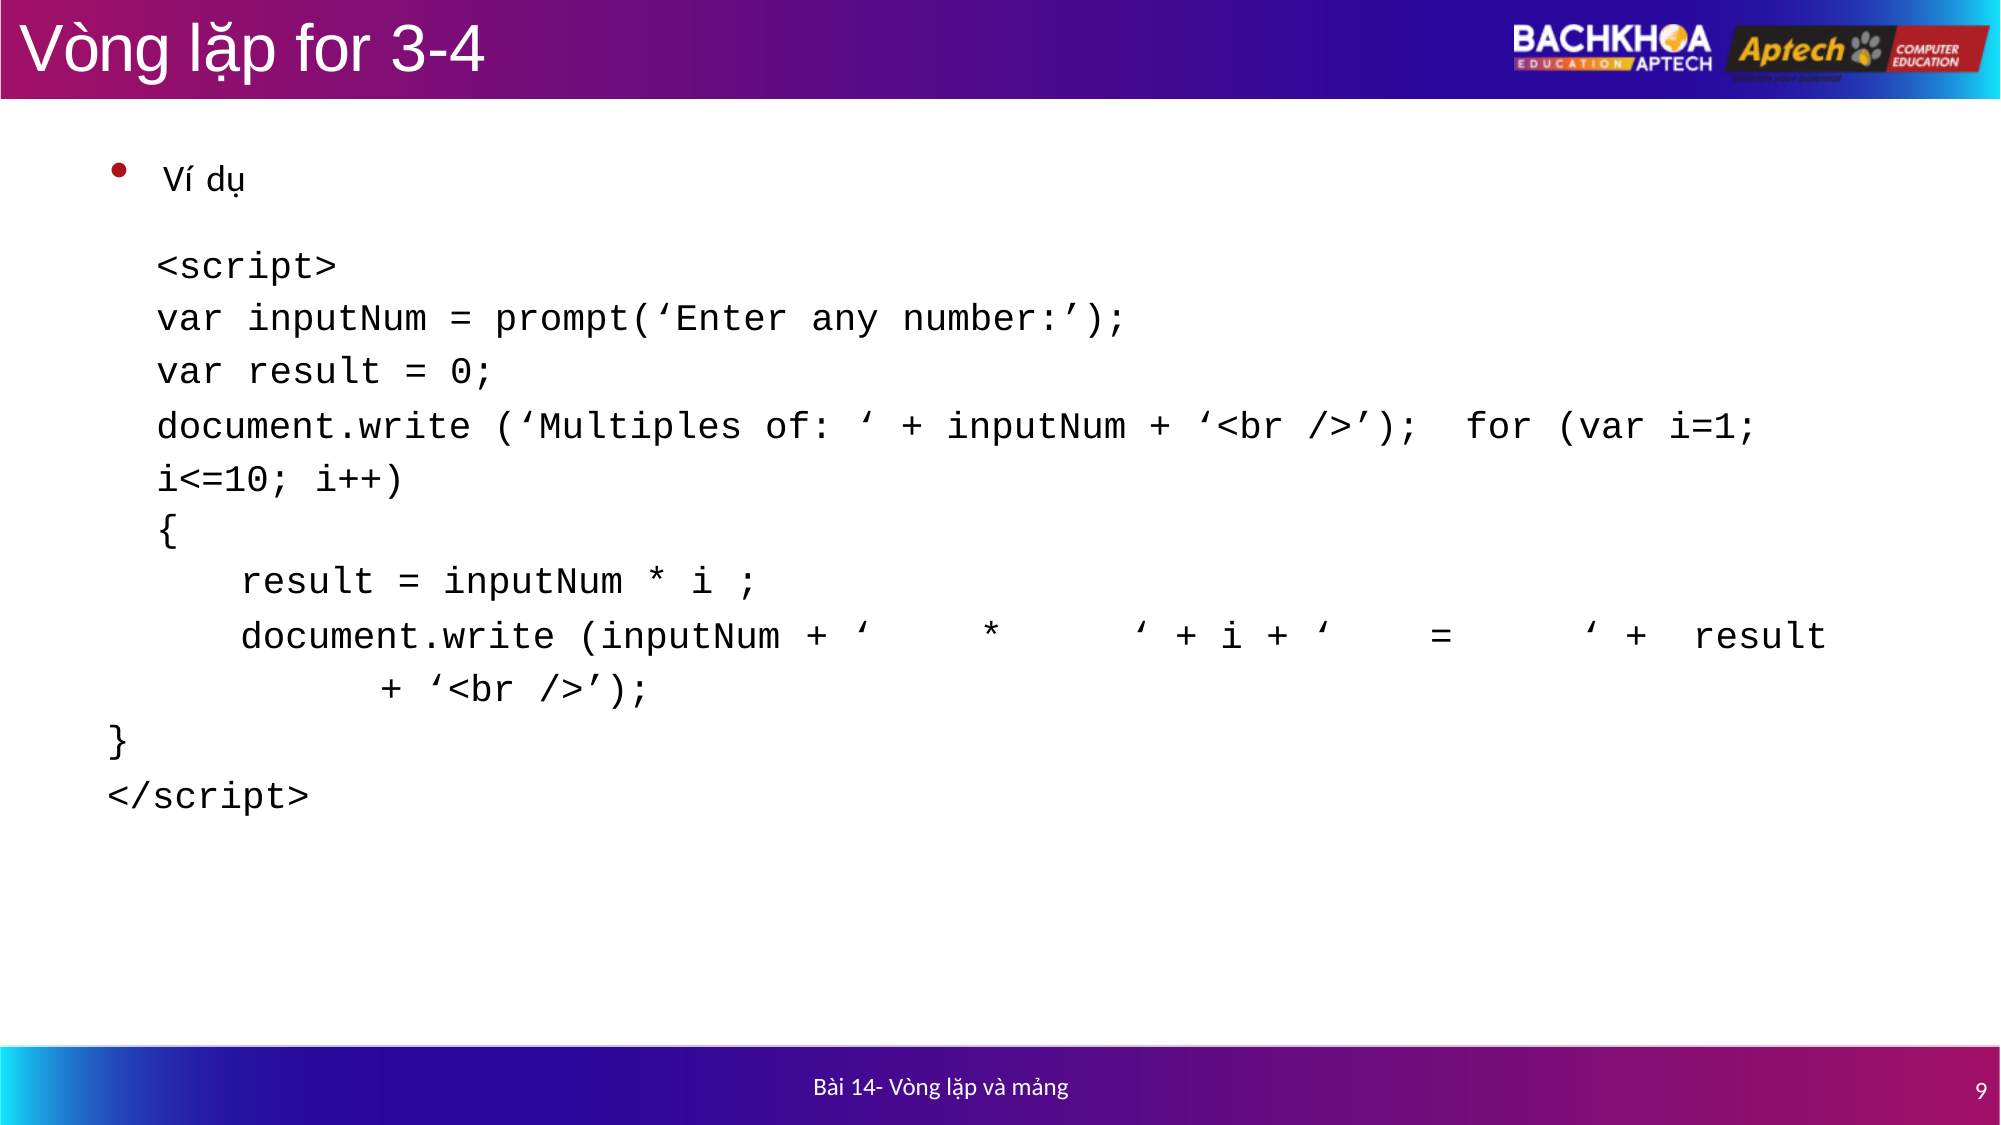

# Vòng lặp for 3-4
Ví dụ
<script>
var inputNum = prompt(‘Enter any number:’);
var result = 0;
document.write (‘Multiples of: ‘ + inputNum + ‘<br />’);  for (var i=1; i<=10; i++)
{
result = inputNum * i ;
document.write (inputNum + ‘	*	‘ + i + ‘	=	‘ +  result + ‘<br />’);
}
</script>
Bài 14- Vòng lặp và mảng
9